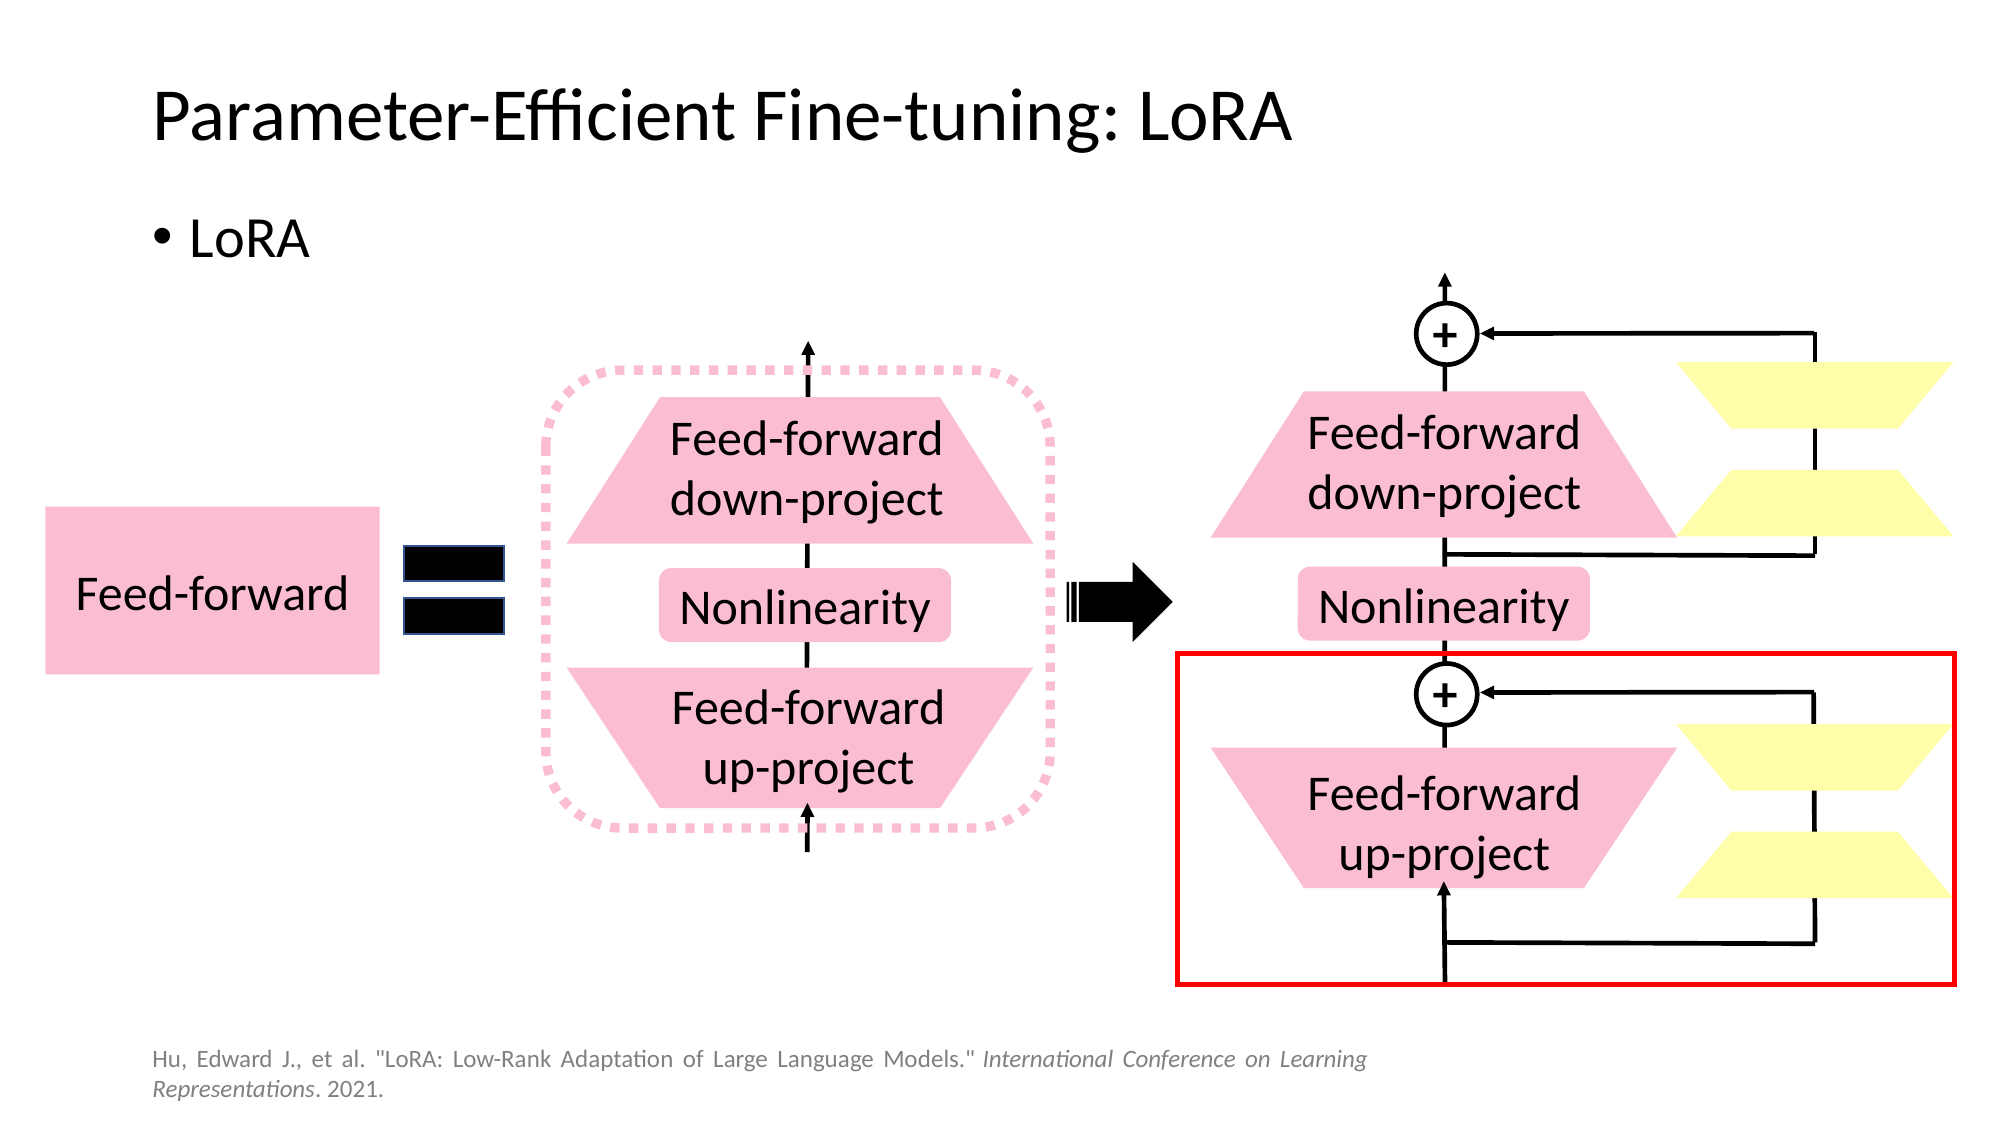

# Parameter-Efficient Fine-tuning: LoRA
LoRA
+

Feed-forward
down-project
Nonlinearity
Feed-forward
up-project

Feed-forward
down-project
Feed-forward

Nonlinearity

+

Feed-forward
up-project
Hu, Edward J., et al. "LoRA: Low-Rank Adaptation of Large Language Models." International Conference on Learning Representations. 2021.